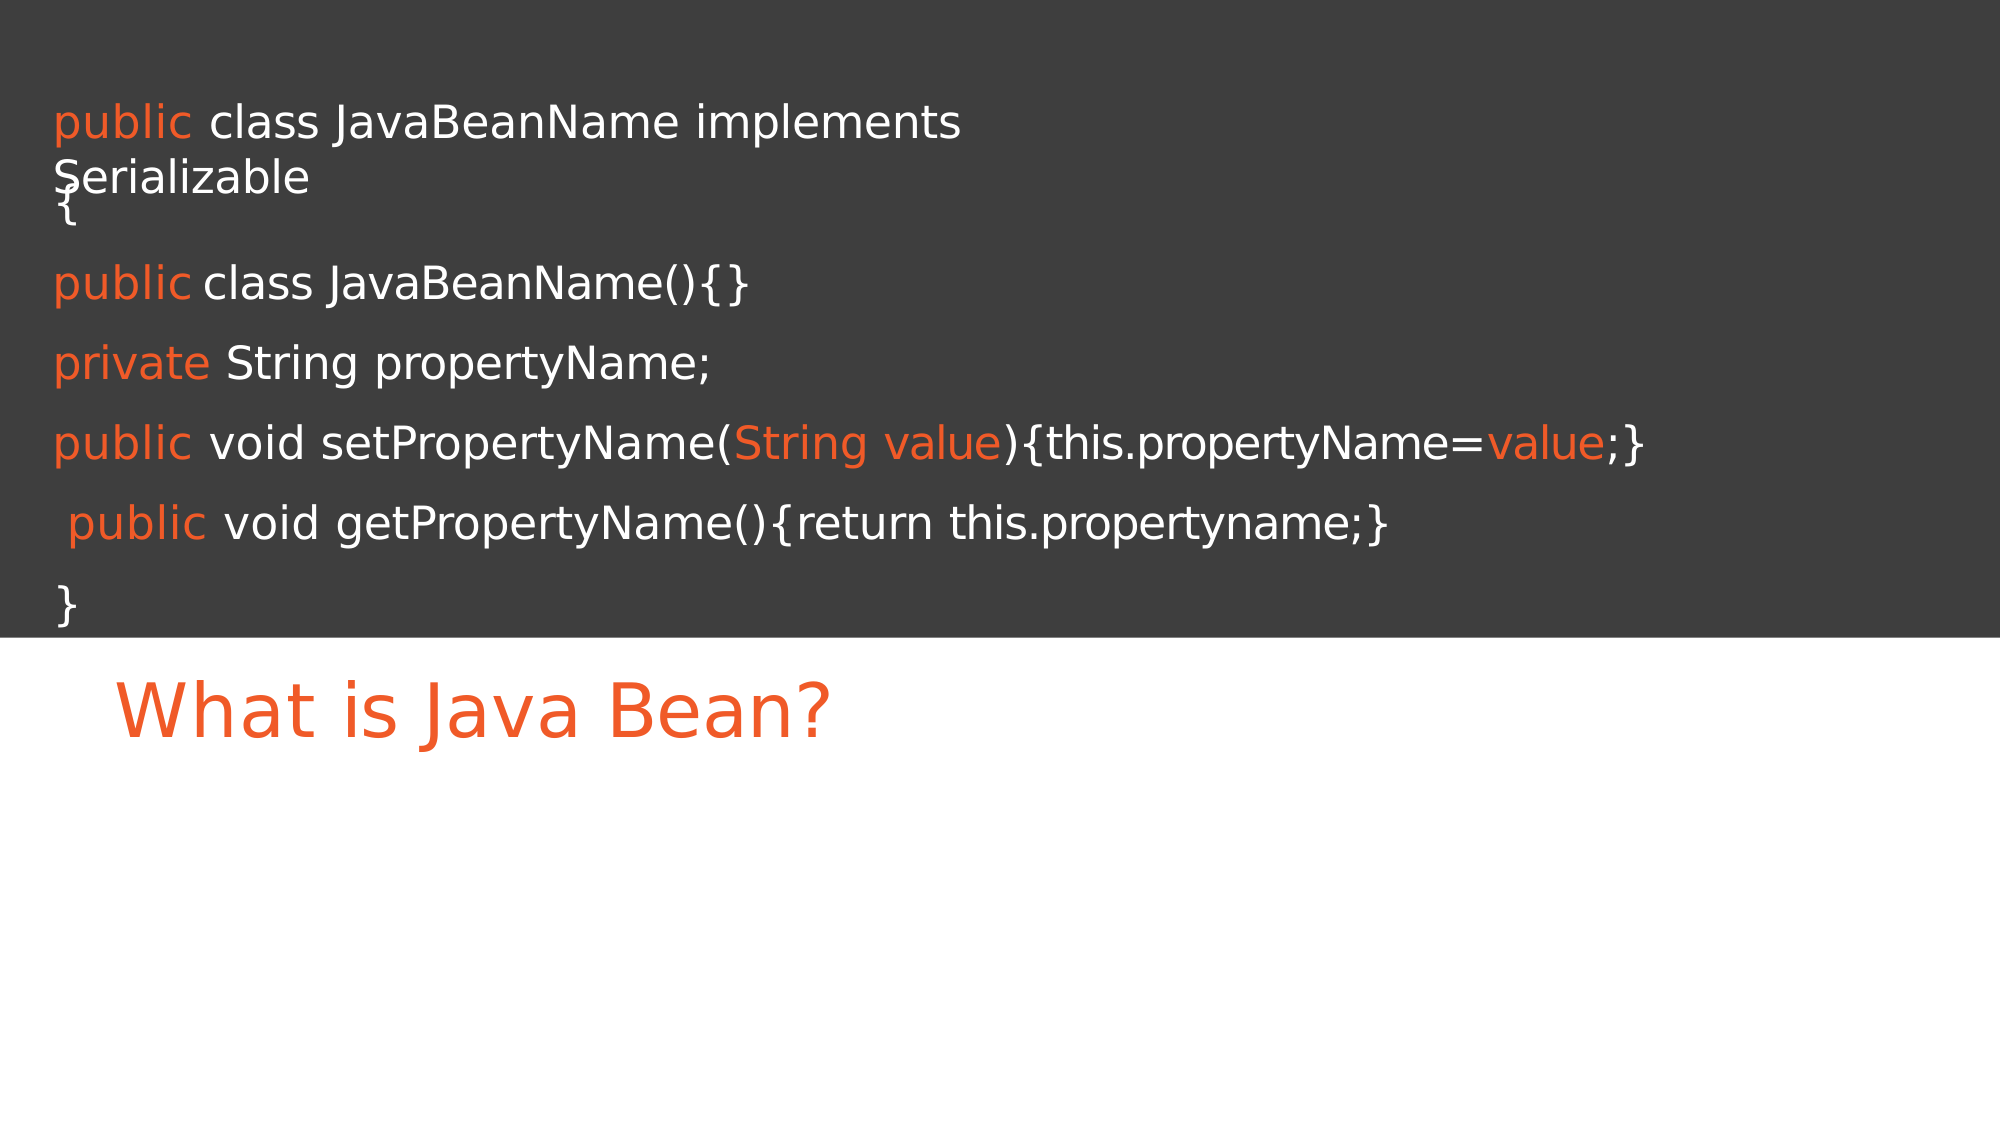

# public class JavaBeanName implements Serializable
{
public	class JavaBeanName(){}  private String propertyName;
public void setPropertyName(String value){this.propertyName=value;}  public void getPropertyName(){return this.propertyname;}
}
What is Java Bean?
26